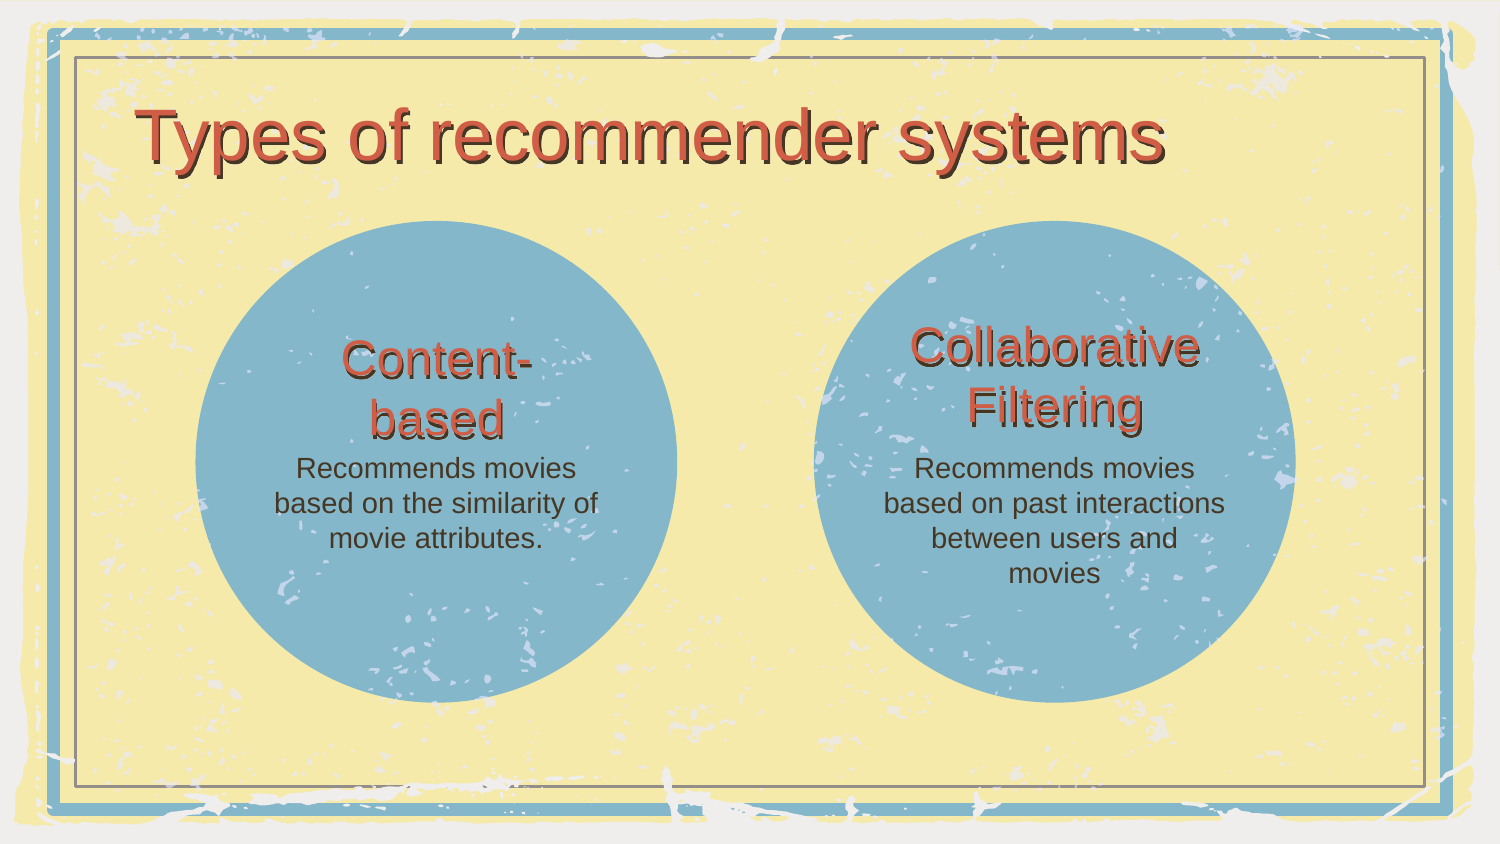

# Types of recommender systems
Collaborative Filtering
Content-based
Recommends movies based on the similarity of movie attributes.
Recommends movies based on past interactions between users and movies